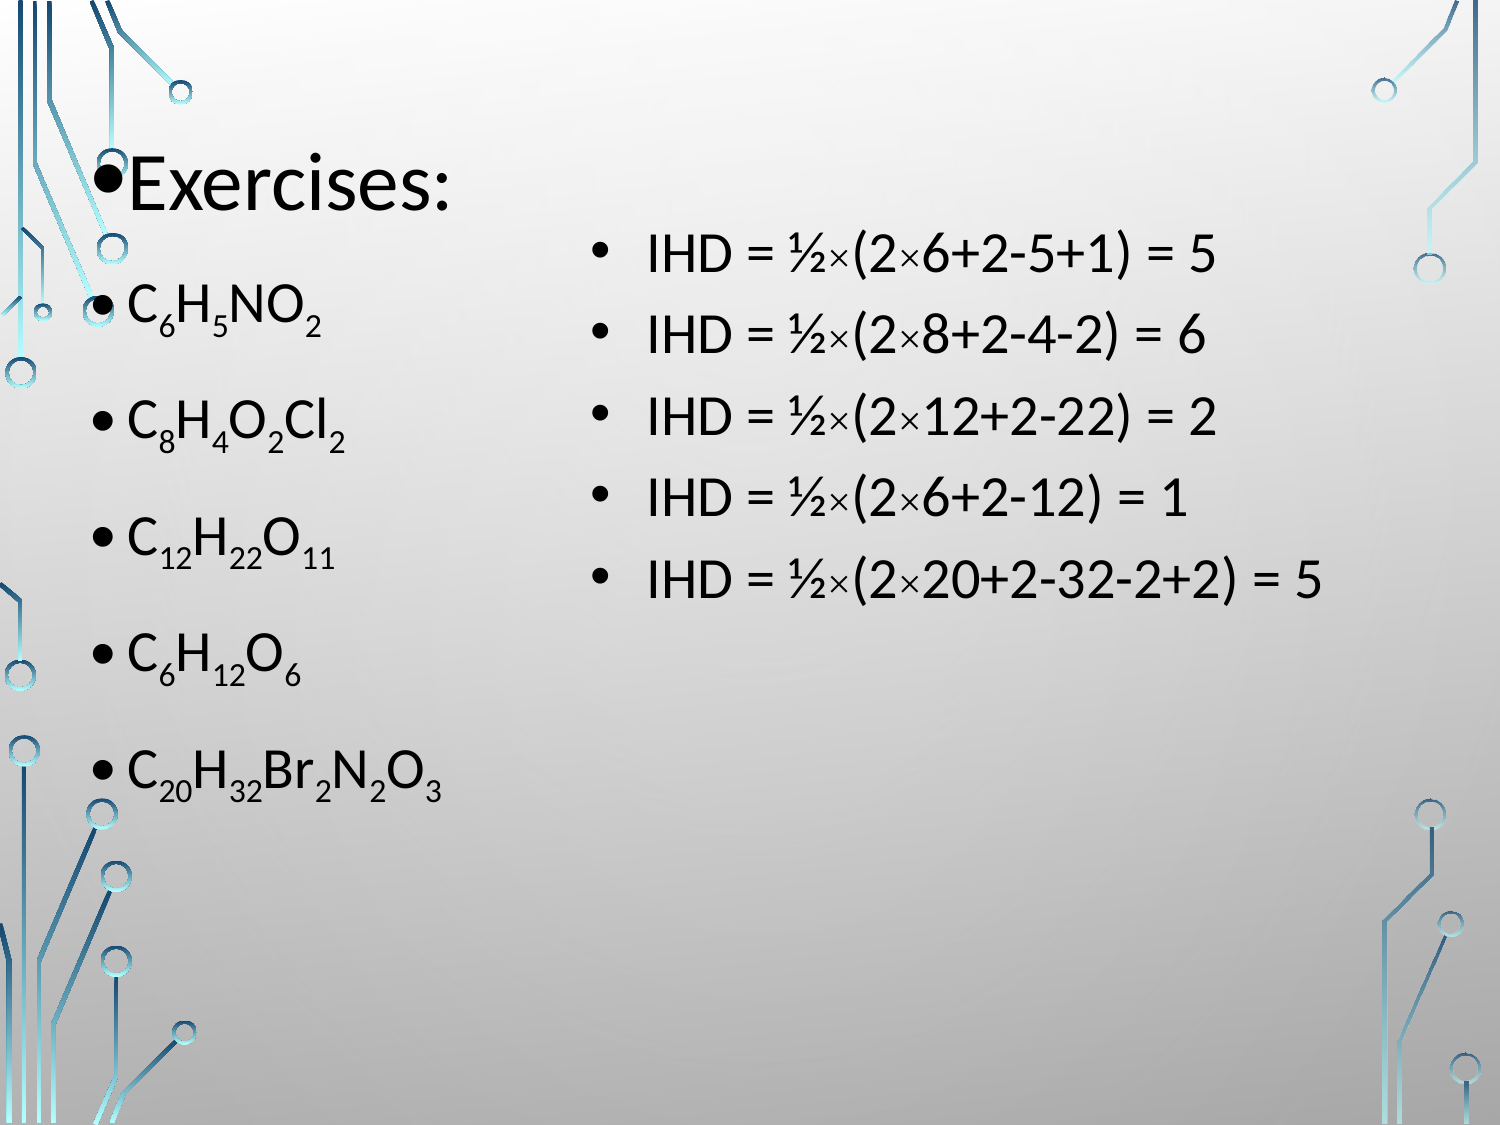

Exercises:
C6H5NO2
C8H4O2Cl2
C12H22O11
C6H12O6
C20H32Br2N2O3

IHD = ½×(2×6+2-5+1) = 5
IHD = ½×(2×8+2-4-2) = 6
IHD = ½×(2×12+2-22) = 2
IHD = ½×(2×6+2-12) = 1
IHD = ½×(2×20+2-32-2+2) = 5